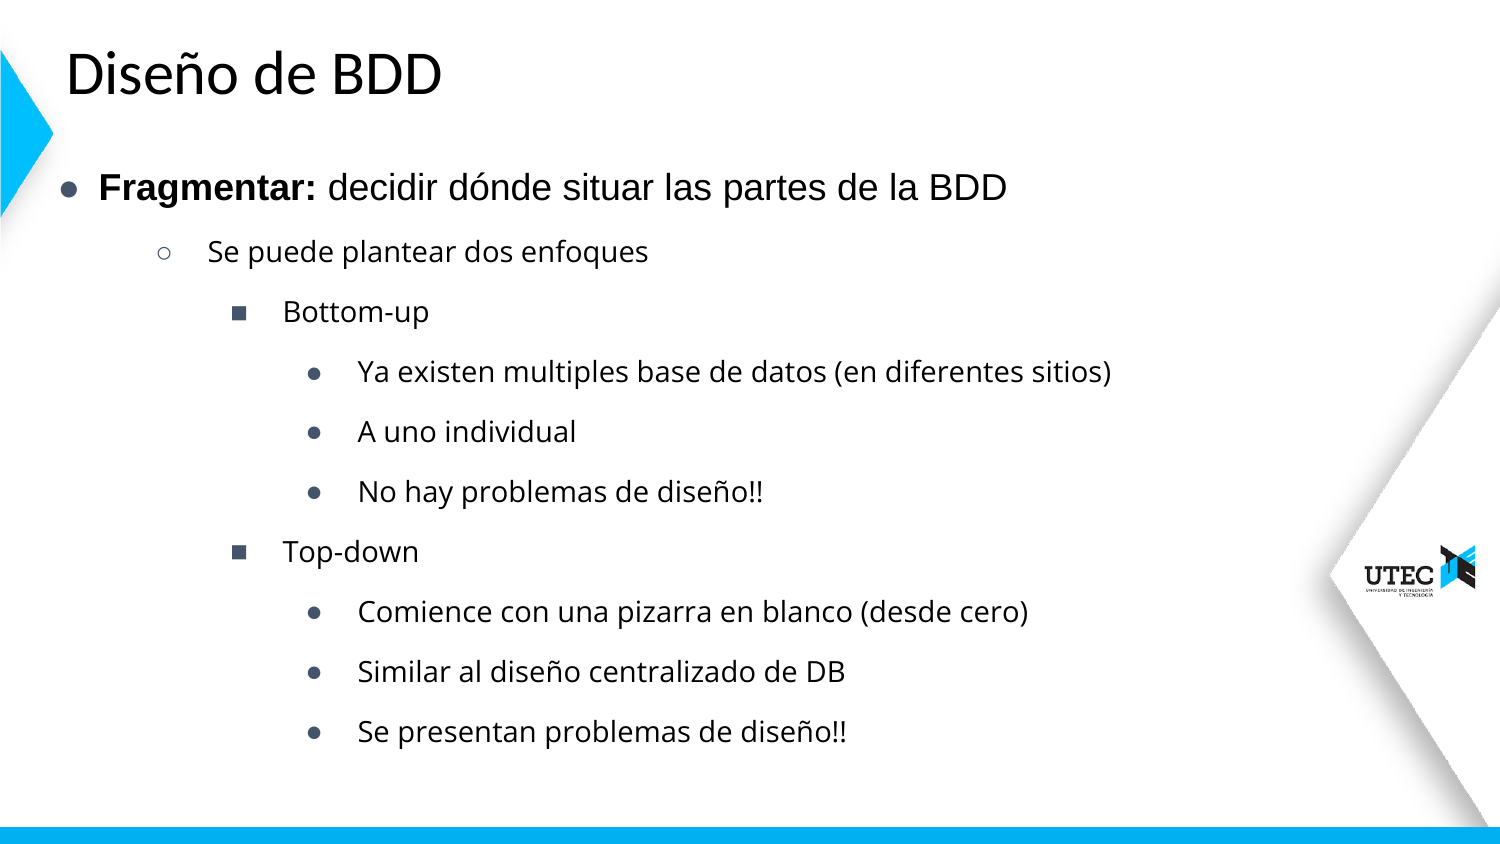

# Diseño de BDD
Fragmentar: decidir dónde situar las partes de la BDD
Se puede plantear dos enfoques
Bottom-up
Ya existen multiples base de datos (en diferentes sitios)
A uno individual
No hay problemas de diseño!!
Top-down
Comience con una pizarra en blanco (desde cero)
Similar al diseño centralizado de DB
Se presentan problemas de diseño!!